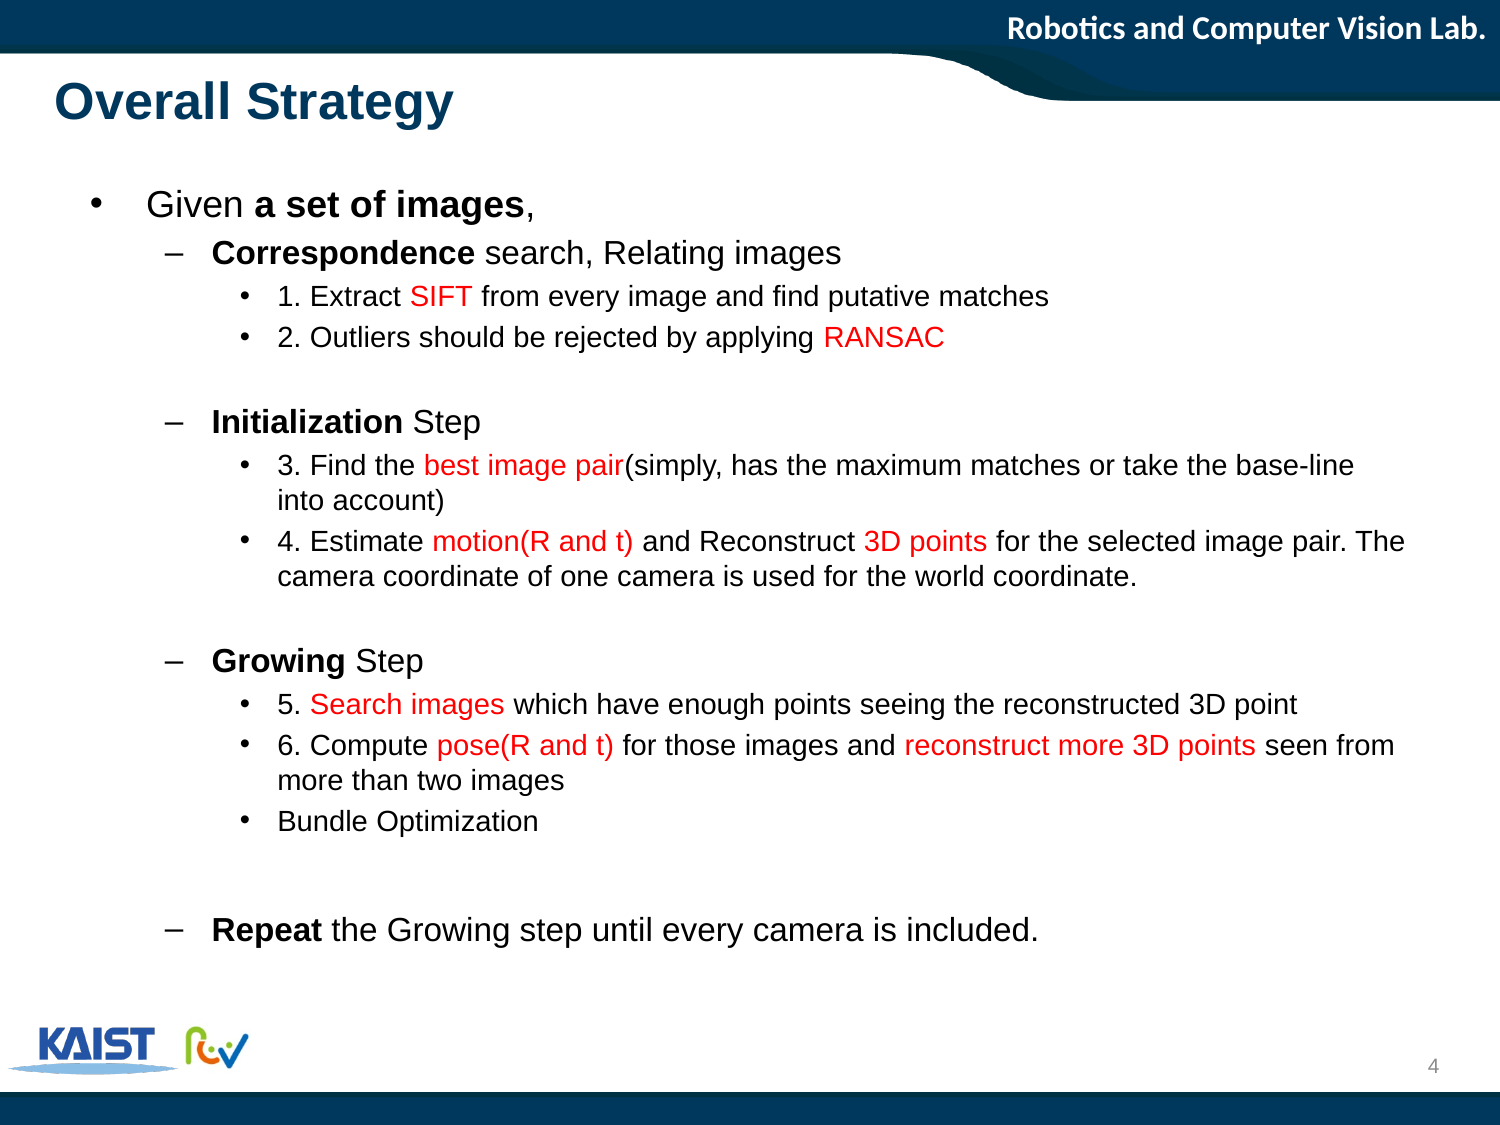

# Overall Strategy
Given a set of images,
Correspondence search, Relating images
1. Extract SIFT from every image and find putative matches
2. Outliers should be rejected by applying RANSAC

Initialization Step
3. Find the best image pair(simply, has the maximum matches or take the base-line into account)
4. Estimate motion(R and t) and Reconstruct 3D points for the selected image pair. The camera coordinate of one camera is used for the world coordinate.

Growing Step
5. Search images which have enough points seeing the reconstructed 3D point
6. Compute pose(R and t) for those images and reconstruct more 3D points seen from more than two images
Bundle Optimization

Repeat the Growing step until every camera is included.

4